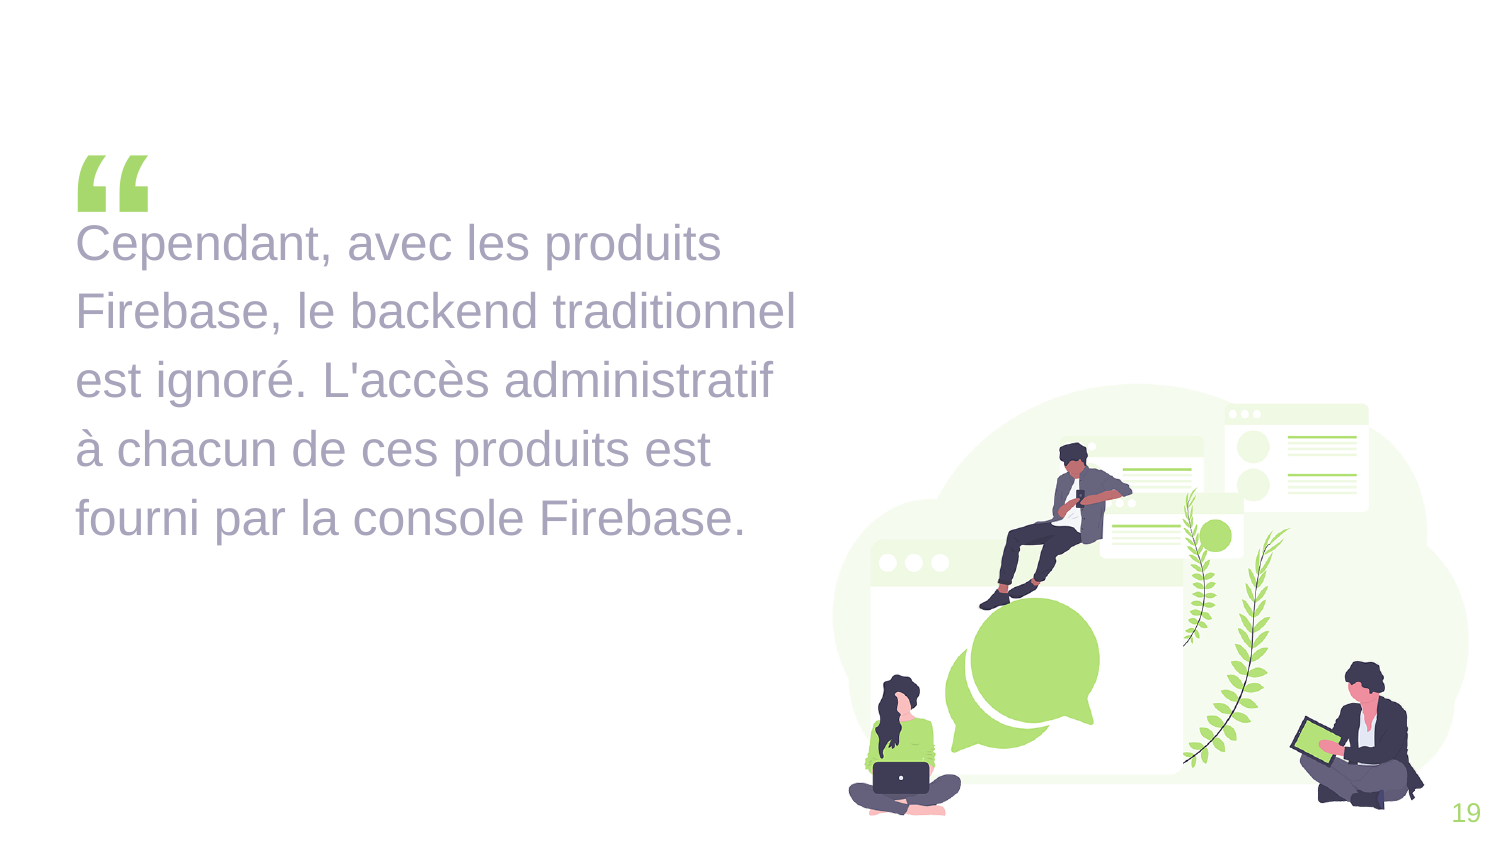

Cependant, avec les produits Firebase, le backend traditionnel est ignoré. L'accès administratif à chacun de ces produits est fourni par la console Firebase.
19